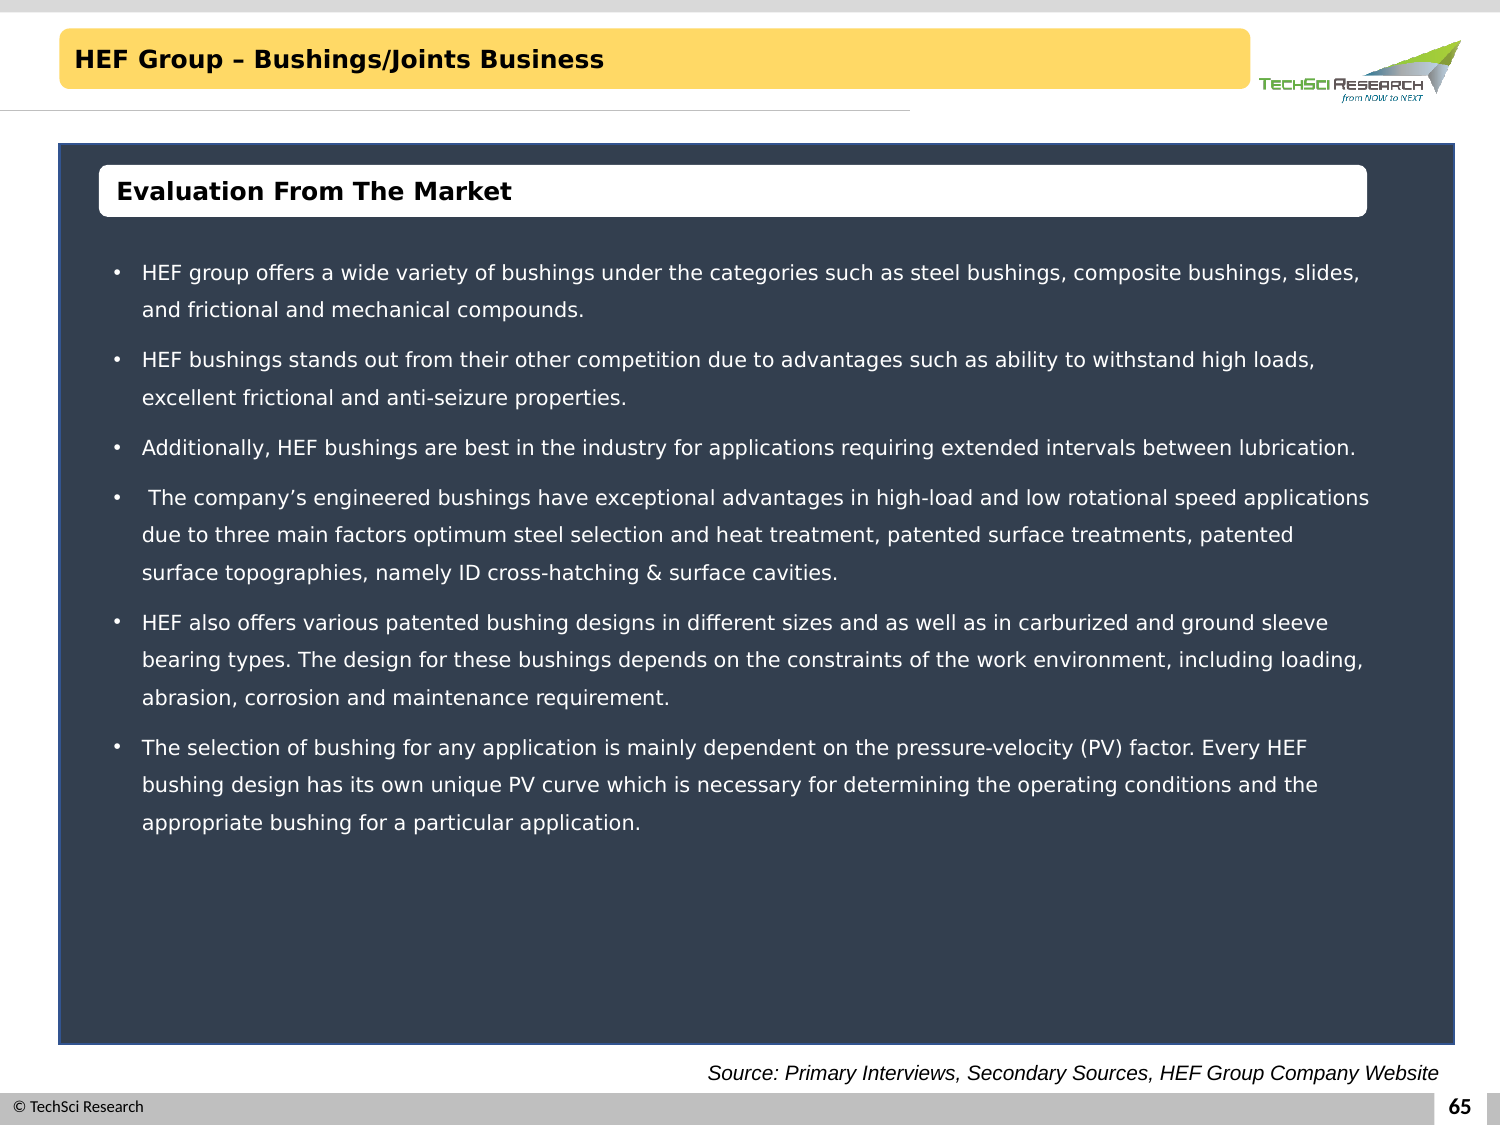

HEF Group – Bushings/Joints Business

Evaluation From The Market
HEF group offers a wide variety of bushings under the categories such as steel bushings, composite bushings, slides, and frictional and mechanical compounds.
HEF bushings stands out from their other competition due to advantages such as ability to withstand high loads, excellent frictional and anti-seizure properties.
Additionally, HEF bushings are best in the industry for applications requiring extended intervals between lubrication.
 The company’s engineered bushings have exceptional advantages in high-load and low rotational speed applications due to three main factors optimum steel selection and heat treatment, patented surface treatments, patented surface topographies, namely ID cross-hatching & surface cavities.
HEF also offers various patented bushing designs in different sizes and as well as in carburized and ground sleeve bearing types. The design for these bushings depends on the constraints of the work environment, including loading, abrasion, corrosion and maintenance requirement.
The selection of bushing for any application is mainly dependent on the pressure-velocity (PV) factor. Every HEF bushing design has its own unique PV curve which is necessary for determining the operating conditions and the appropriate bushing for a particular application.
Source: Primary Interviews, Secondary Sources, HEF Group Company Website